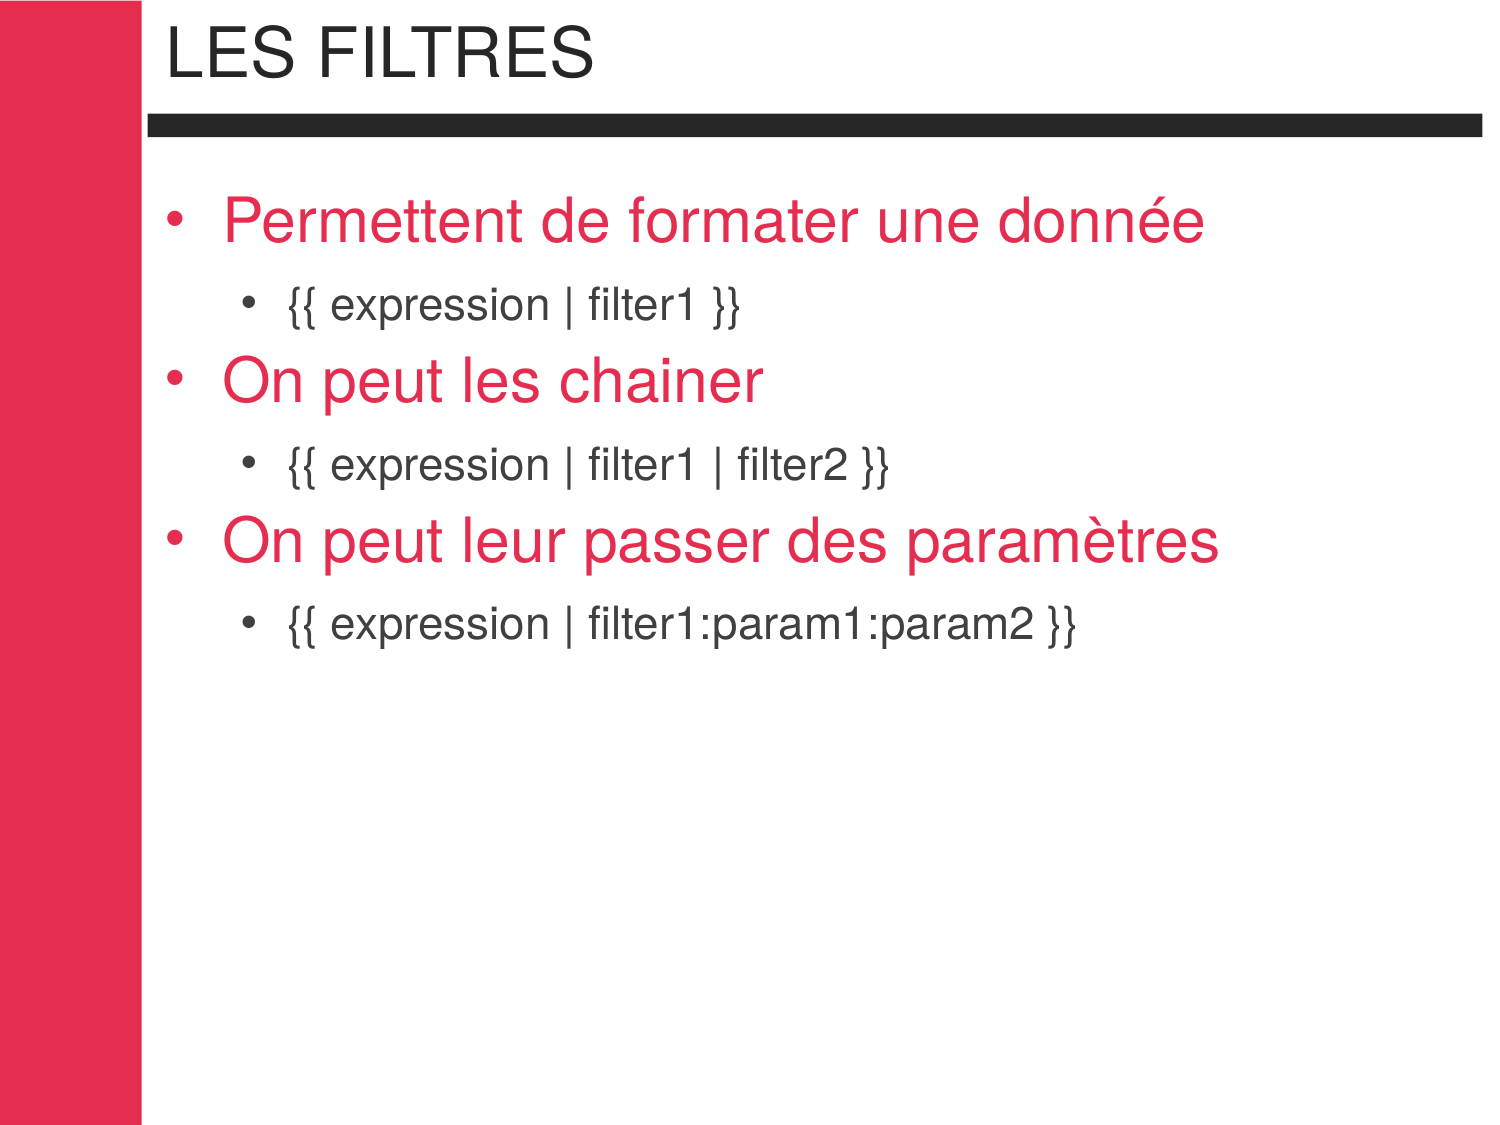

# Les filtres
Permettent de formater une donnée
{{ expression | filter1 }}
On peut les chainer
{{ expression | filter1 | filter2 }}
On peut leur passer des paramètres
{{ expression | filter1:param1:param2 }}